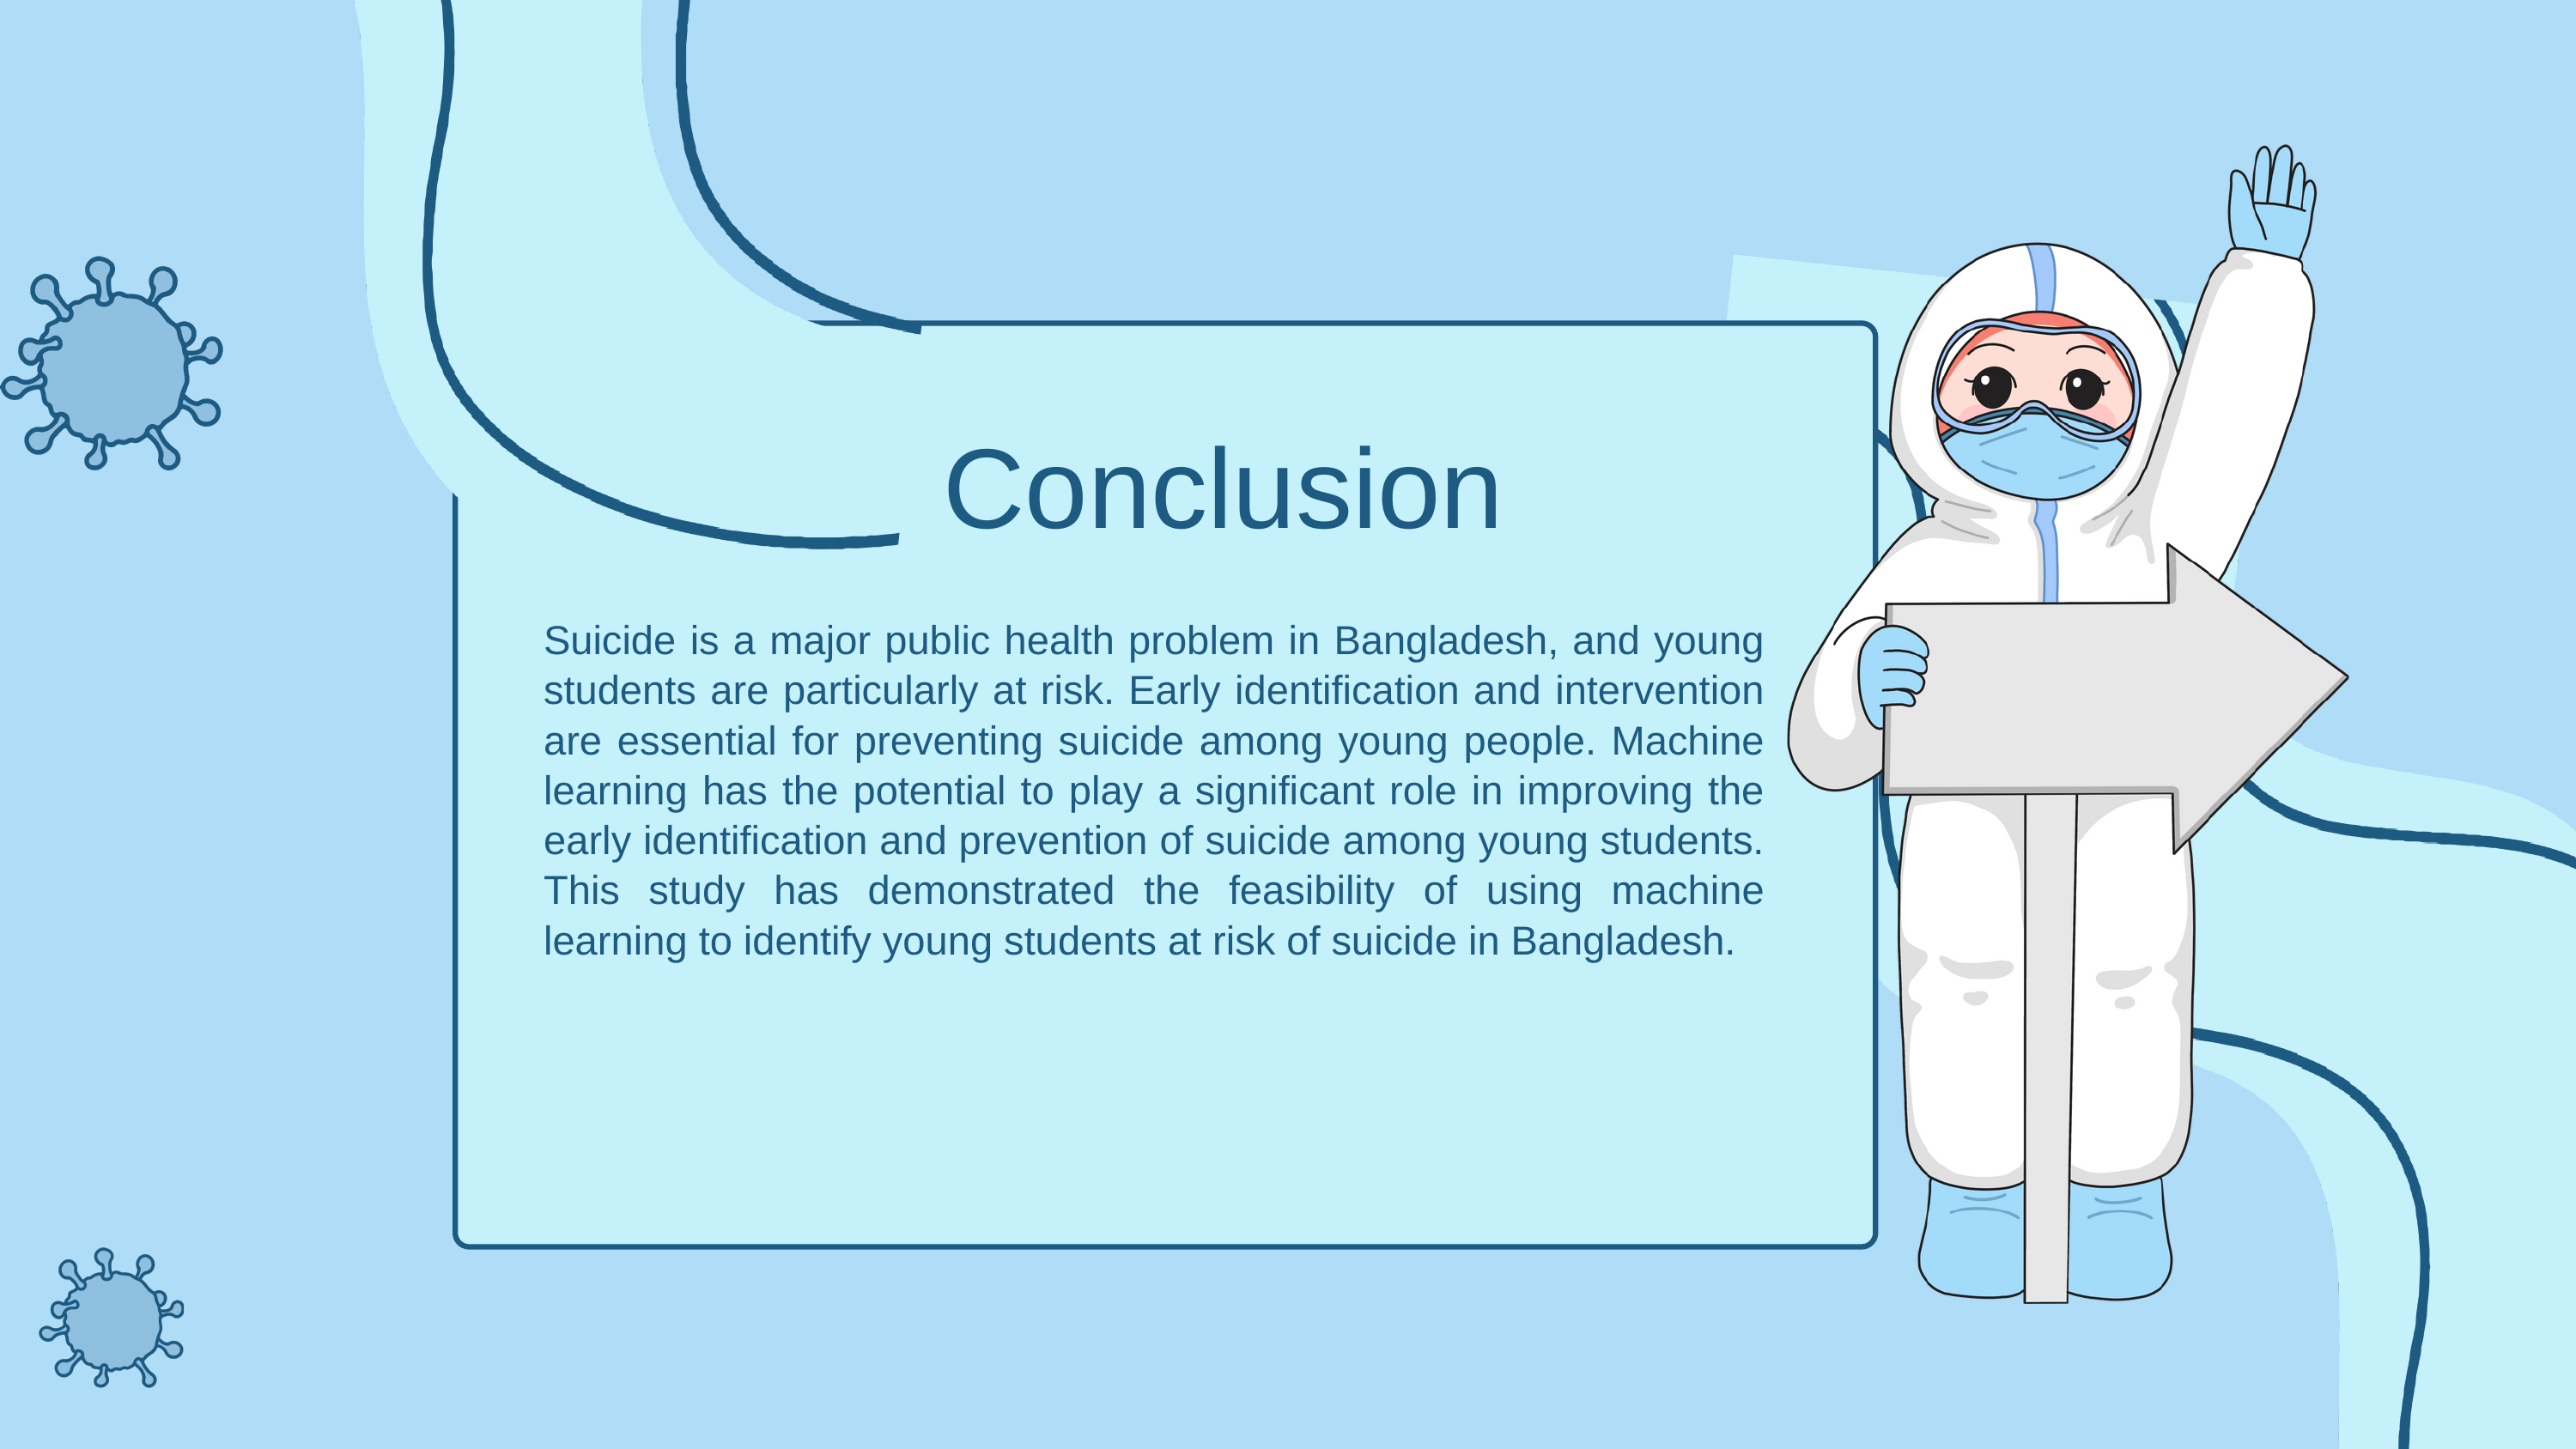

Conclusion
Suicide is a major public health problem in Bangladesh, and young students are particularly at risk. Early identification and intervention are essential for preventing suicide among young people. Machine learning has the potential to play a significant role in improving the early identification and prevention of suicide among young students. This study has demonstrated the feasibility of using machine learning to identify young students at risk of suicide in Bangladesh.